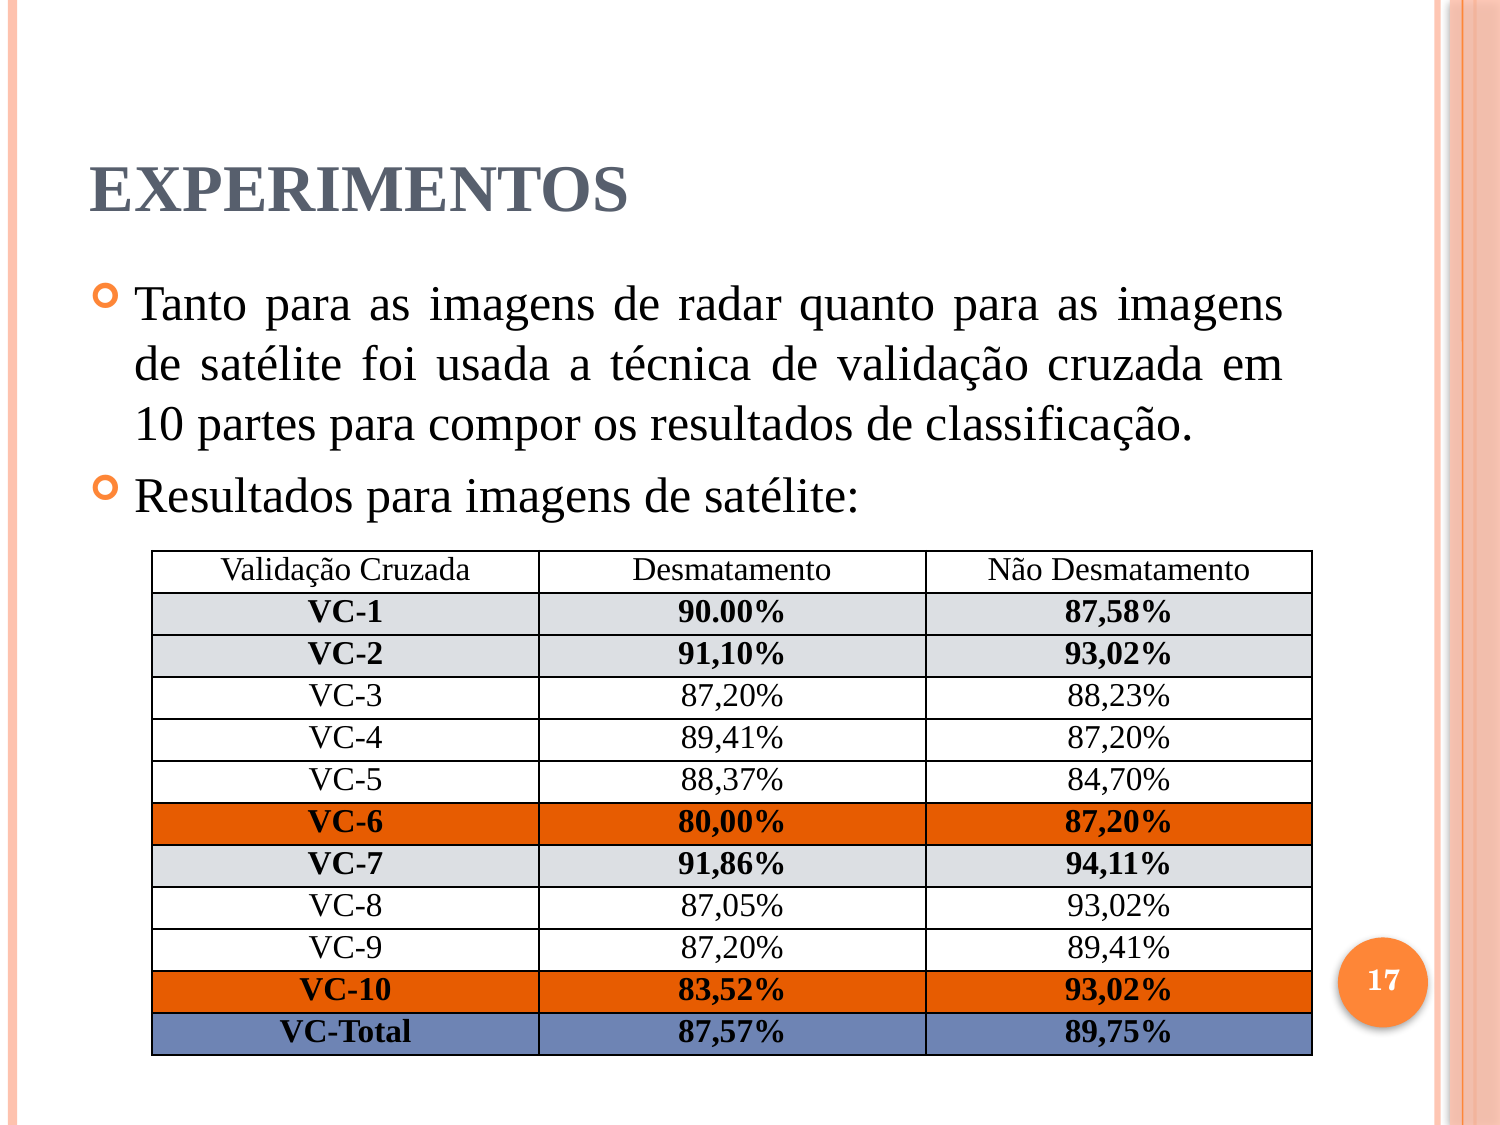

# Experimentos
Tanto para as imagens de radar quanto para as imagens de satélite foi usada a técnica de validação cruzada em 10 partes para compor os resultados de classificação.
Resultados para imagens de satélite:

| Validação Cruzada | Desmatamento | Não Desmatamento |
| --- | --- | --- |
| VC-1 | 90.00% | 87,58% |
| VC-2 | 91,10% | 93,02% |
| VC-3 | 87,20% | 88,23% |
| VC-4 | 89,41% | 87,20% |
| VC-5 | 88,37% | 84,70% |
| VC-6 | 80,00% | 87,20% |
| VC-7 | 91,86% | 94,11% |
| VC-8 | 87,05% | 93,02% |
| VC-9 | 87,20% | 89,41% |
| VC-10 | 83,52% | 93,02% |
| VC-Total | 87,57% | 89,75% |

17